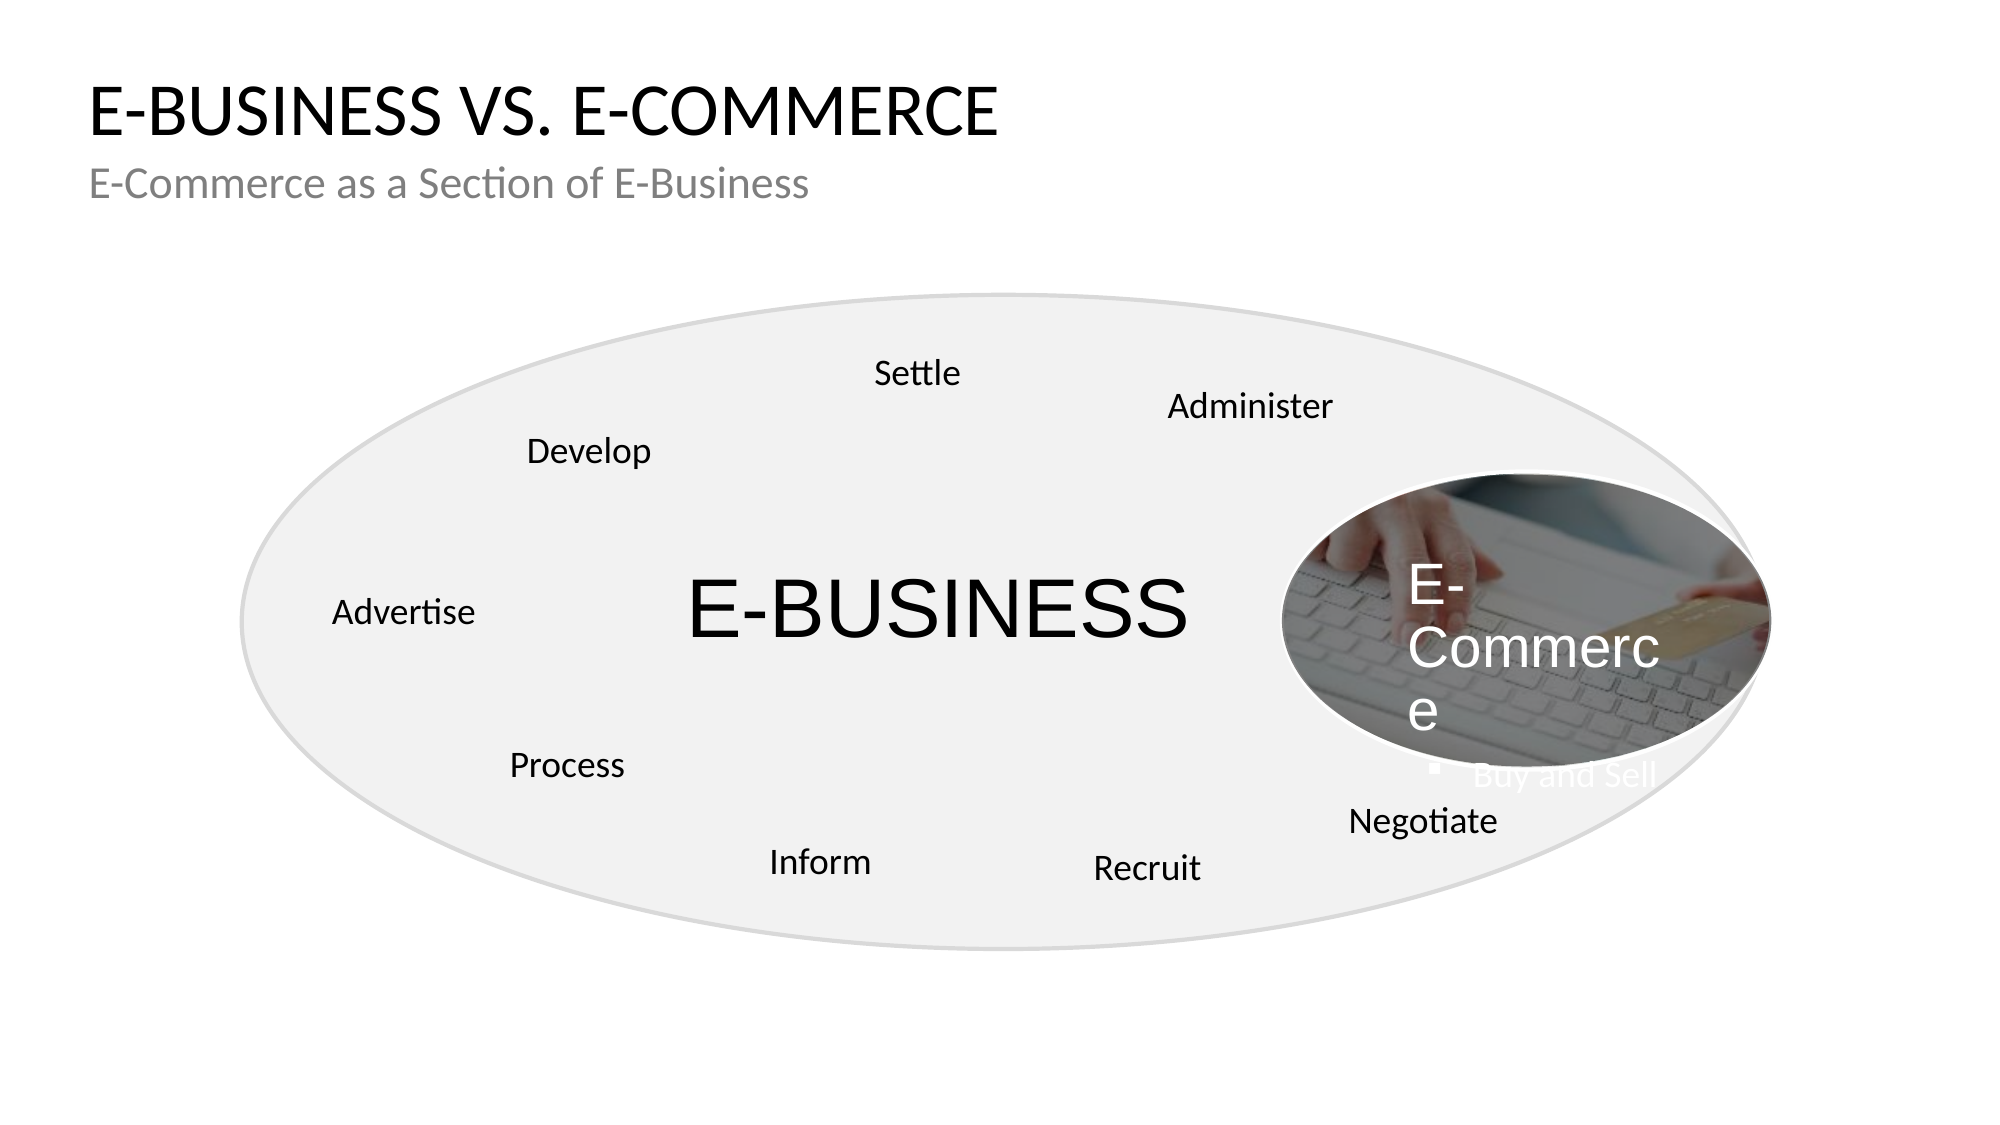

# E-BUSINESS VS. E-COMMERCE
E-Commerce as a Section of E-Business

Settle
Administer
Develop

E-Commerce
Buy and Sell
E-BUSINESS
Advertise
Process
Negotiate

Inform

Recruit